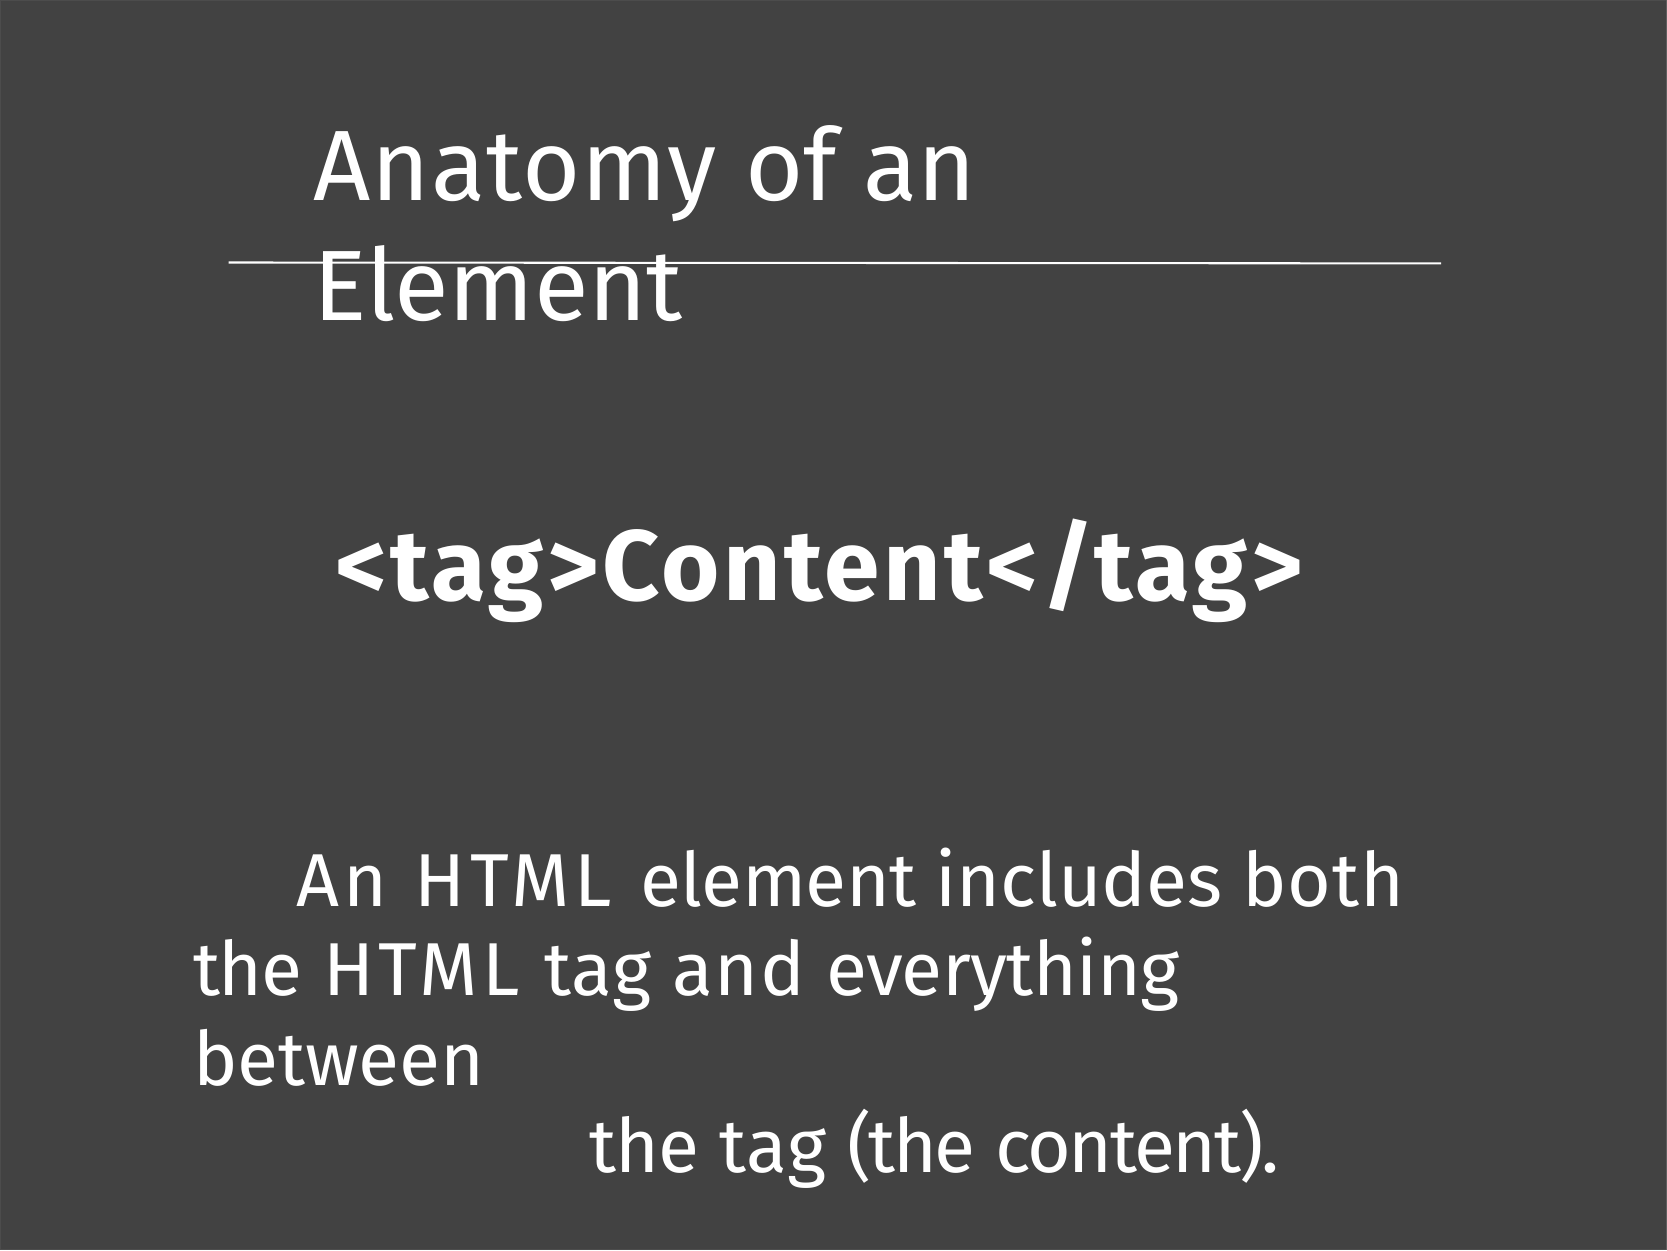

# Anatomy of an Element

<tag>Content</tag>

An HTML element includes both  the HTML tag and everything between
the tag (the content).